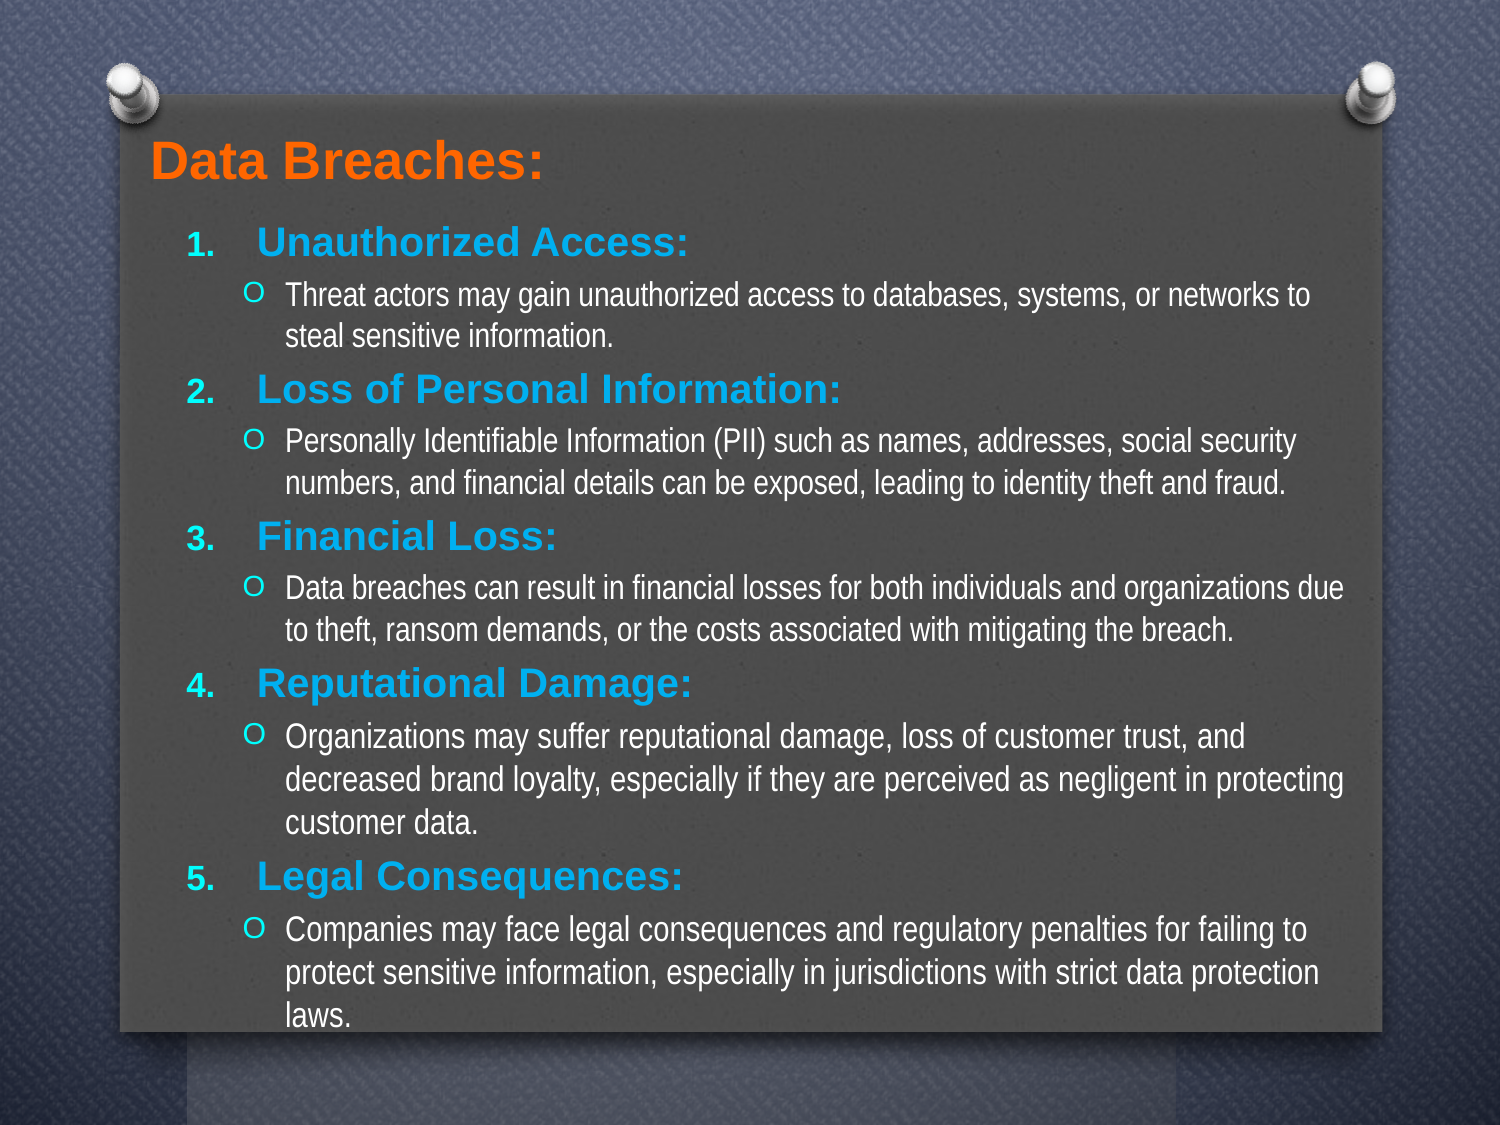

Data Breaches:
Unauthorized Access:
Threat actors may gain unauthorized access to databases, systems, or networks to steal sensitive information.
Loss of Personal Information:
Personally Identifiable Information (PII) such as names, addresses, social security numbers, and financial details can be exposed, leading to identity theft and fraud.
Financial Loss:
Data breaches can result in financial losses for both individuals and organizations due to theft, ransom demands, or the costs associated with mitigating the breach.
Reputational Damage:
Organizations may suffer reputational damage, loss of customer trust, and decreased brand loyalty, especially if they are perceived as negligent in protecting customer data.
Legal Consequences:
Companies may face legal consequences and regulatory penalties for failing to protect sensitive information, especially in jurisdictions with strict data protection laws.